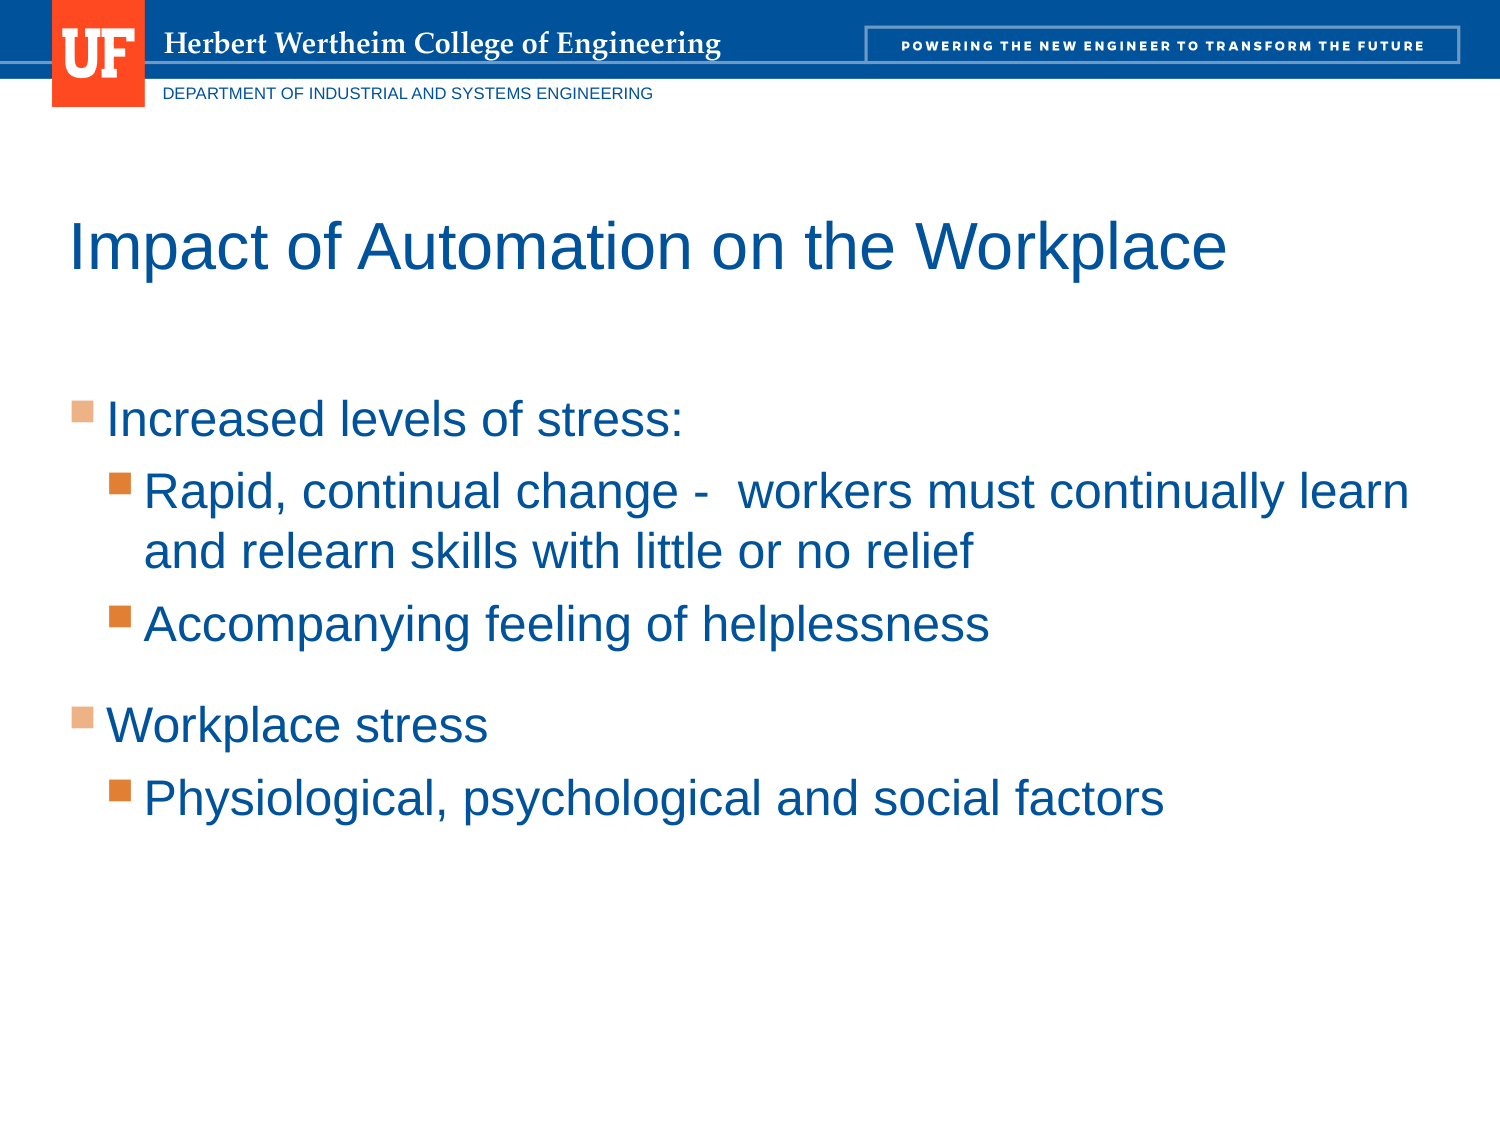

# Impact of Automation on the Workplace
Increased levels of stress:
Rapid, continual change -  workers must continually learn and relearn skills with little or no relief
Accompanying feeling of helplessness
Workplace stress
Physiological, psychological and social factors